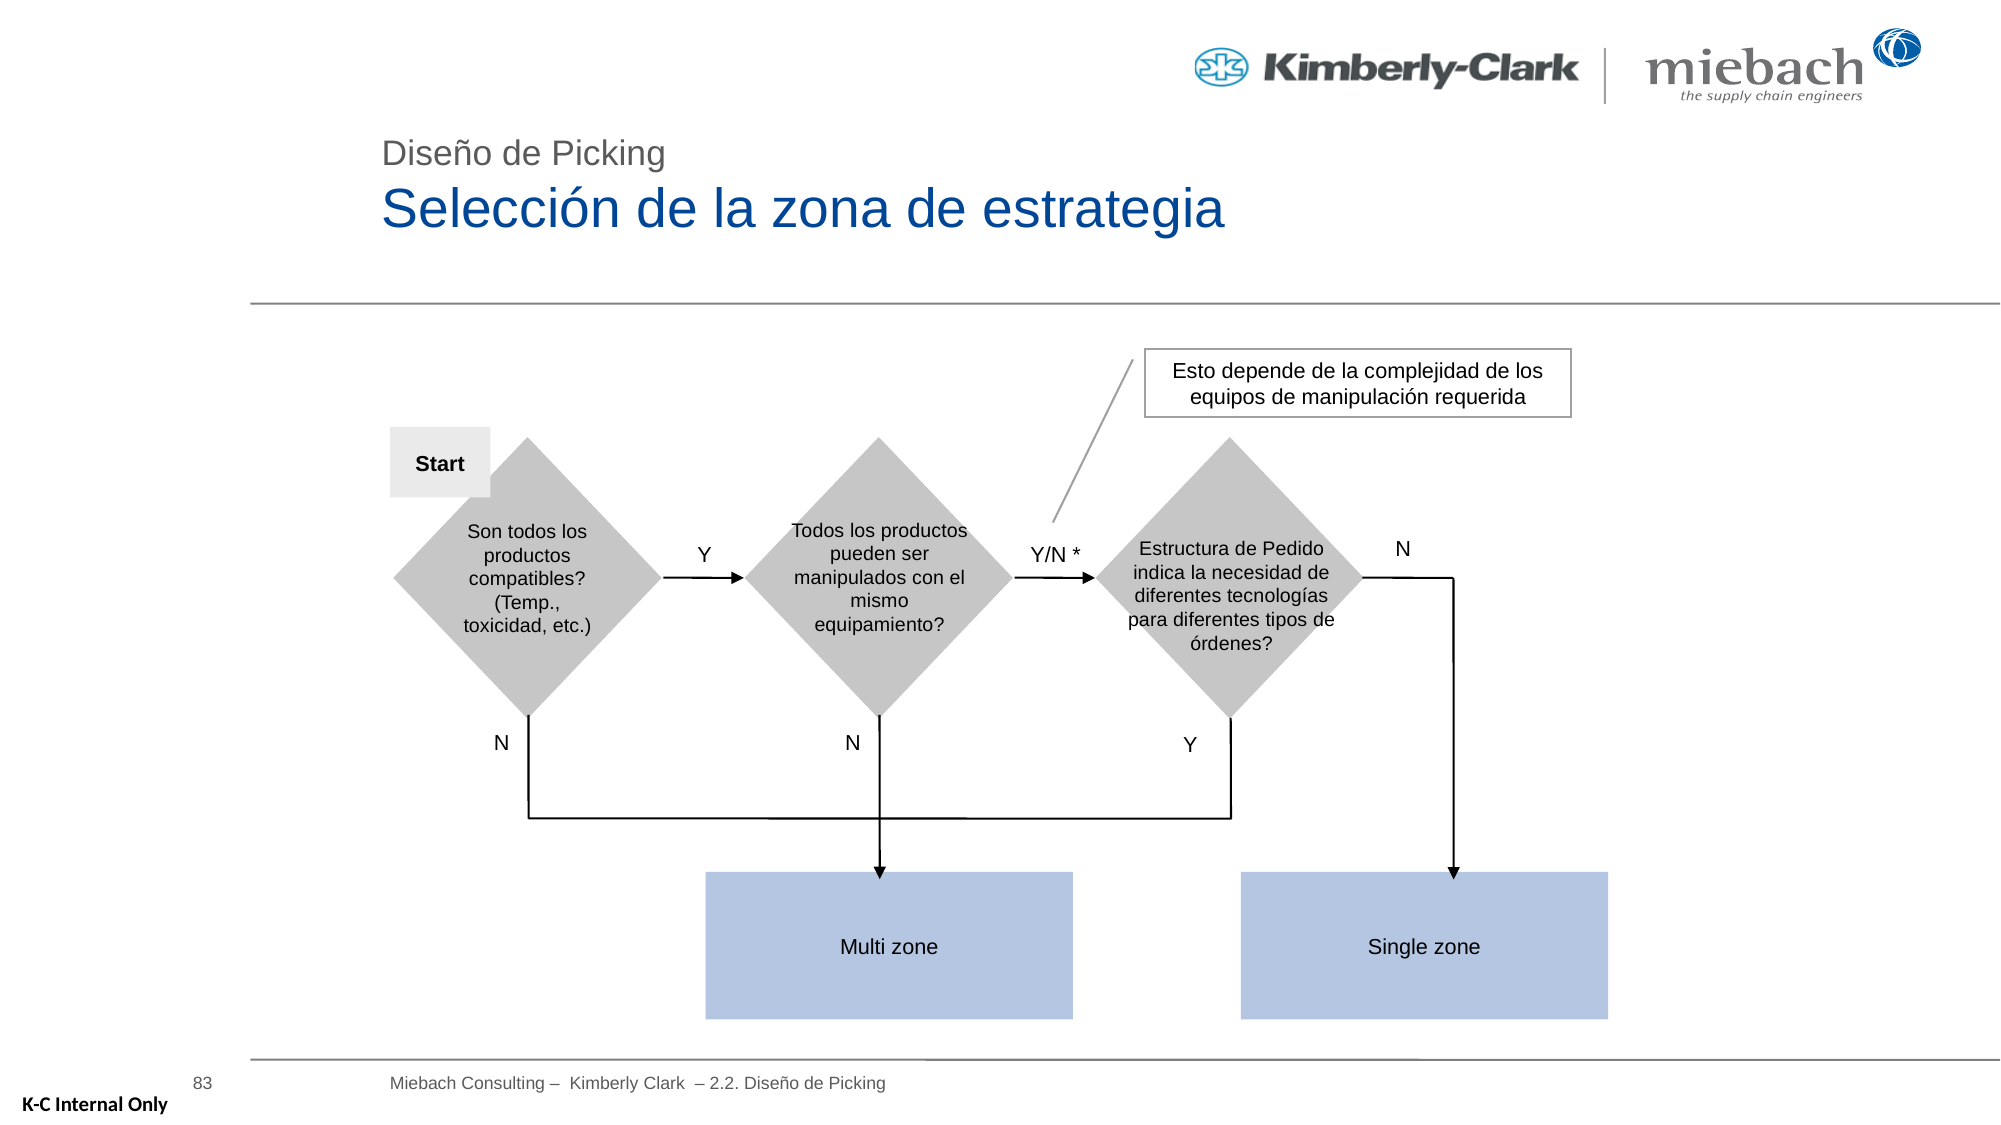

# Diseño de Picking Selección de la zona de estrategia
Esto depende de la complejidad de los equipos de manipulación requerida
Start
Son todos los productos compatibles?
(Temp., toxicidad, etc.)

Estructura de Pedido indica la necesidad de diferentes tecnologías para diferentes tipos de órdenes?
Todos los productos pueden ser manipulados con el mismo equipamiento?
N
Y
Y/N *

N
N
Y

Multi zone
Single zone
Miebach Consulting –  Kimberly Clark  – 2.2. Diseño de Picking